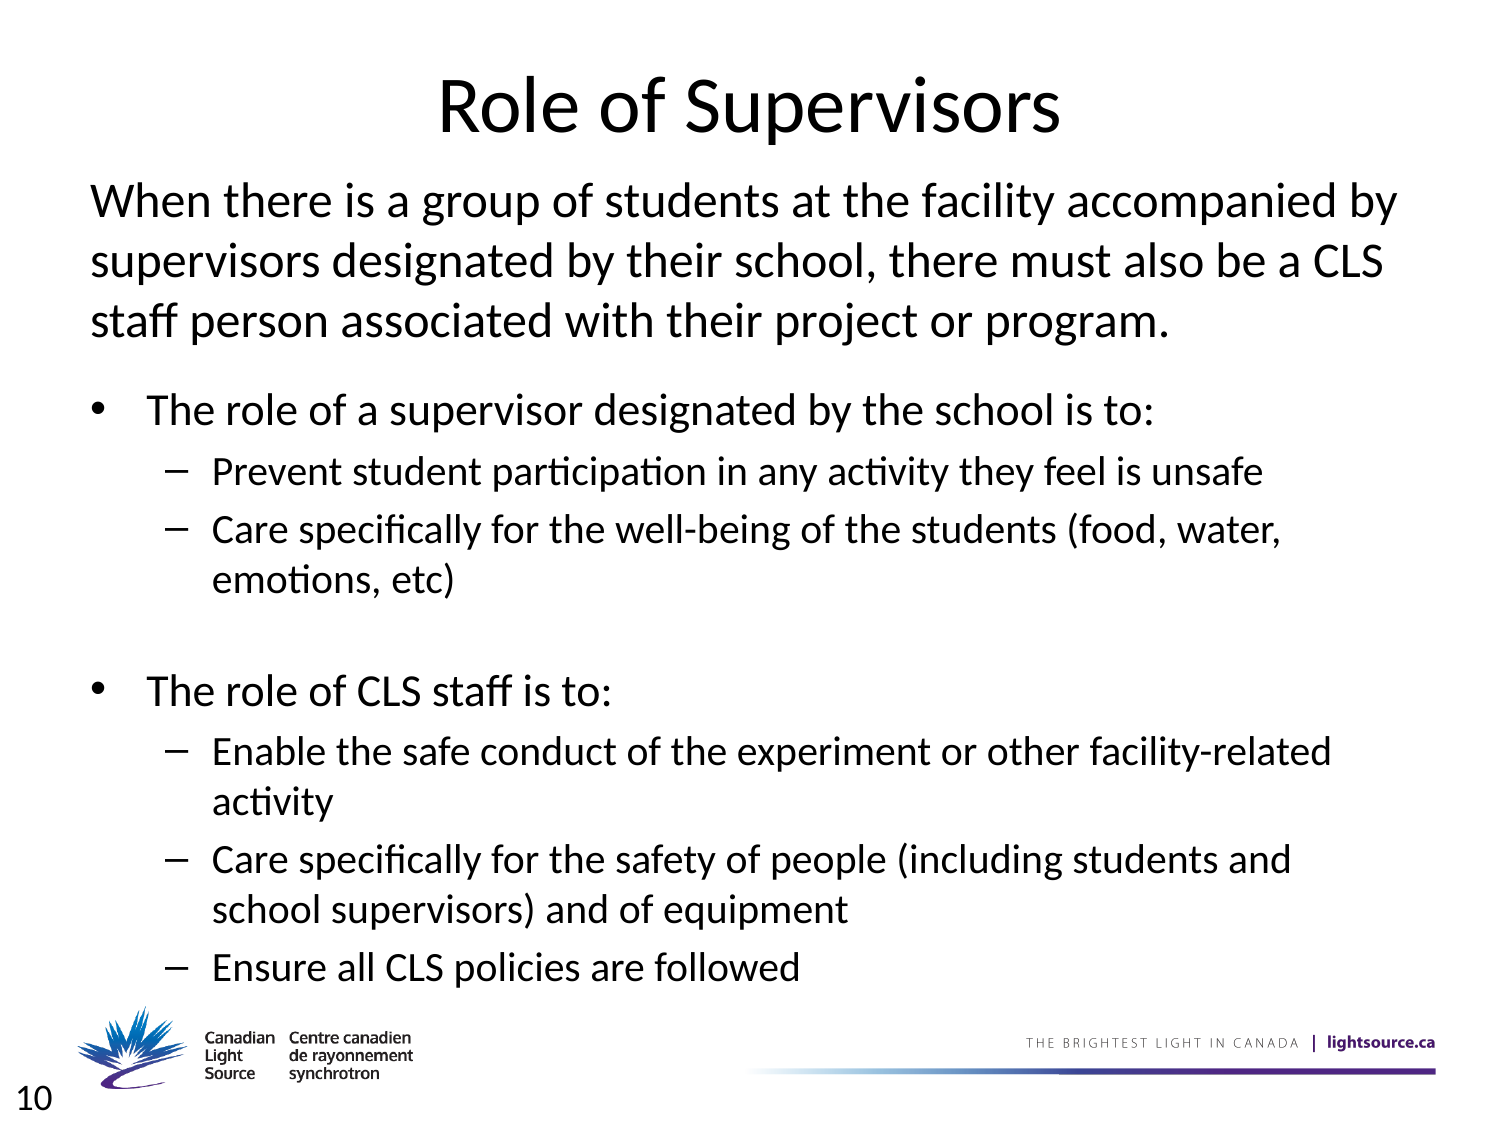

# Role of Supervisors
When there is a group of students at the facility accompanied by supervisors designated by their school, there must also be a CLS staff person associated with their project or program.

The role of a supervisor designated by the school is to:
Prevent student participation in any activity they feel is unsafe
Care specifically for the well-being of the students (food, water, emotions, etc)

The role of CLS staff is to:
Enable the safe conduct of the experiment or other facility-related activity
Care specifically for the safety of people (including students and school supervisors) and of equipment
Ensure all CLS policies are followed
10